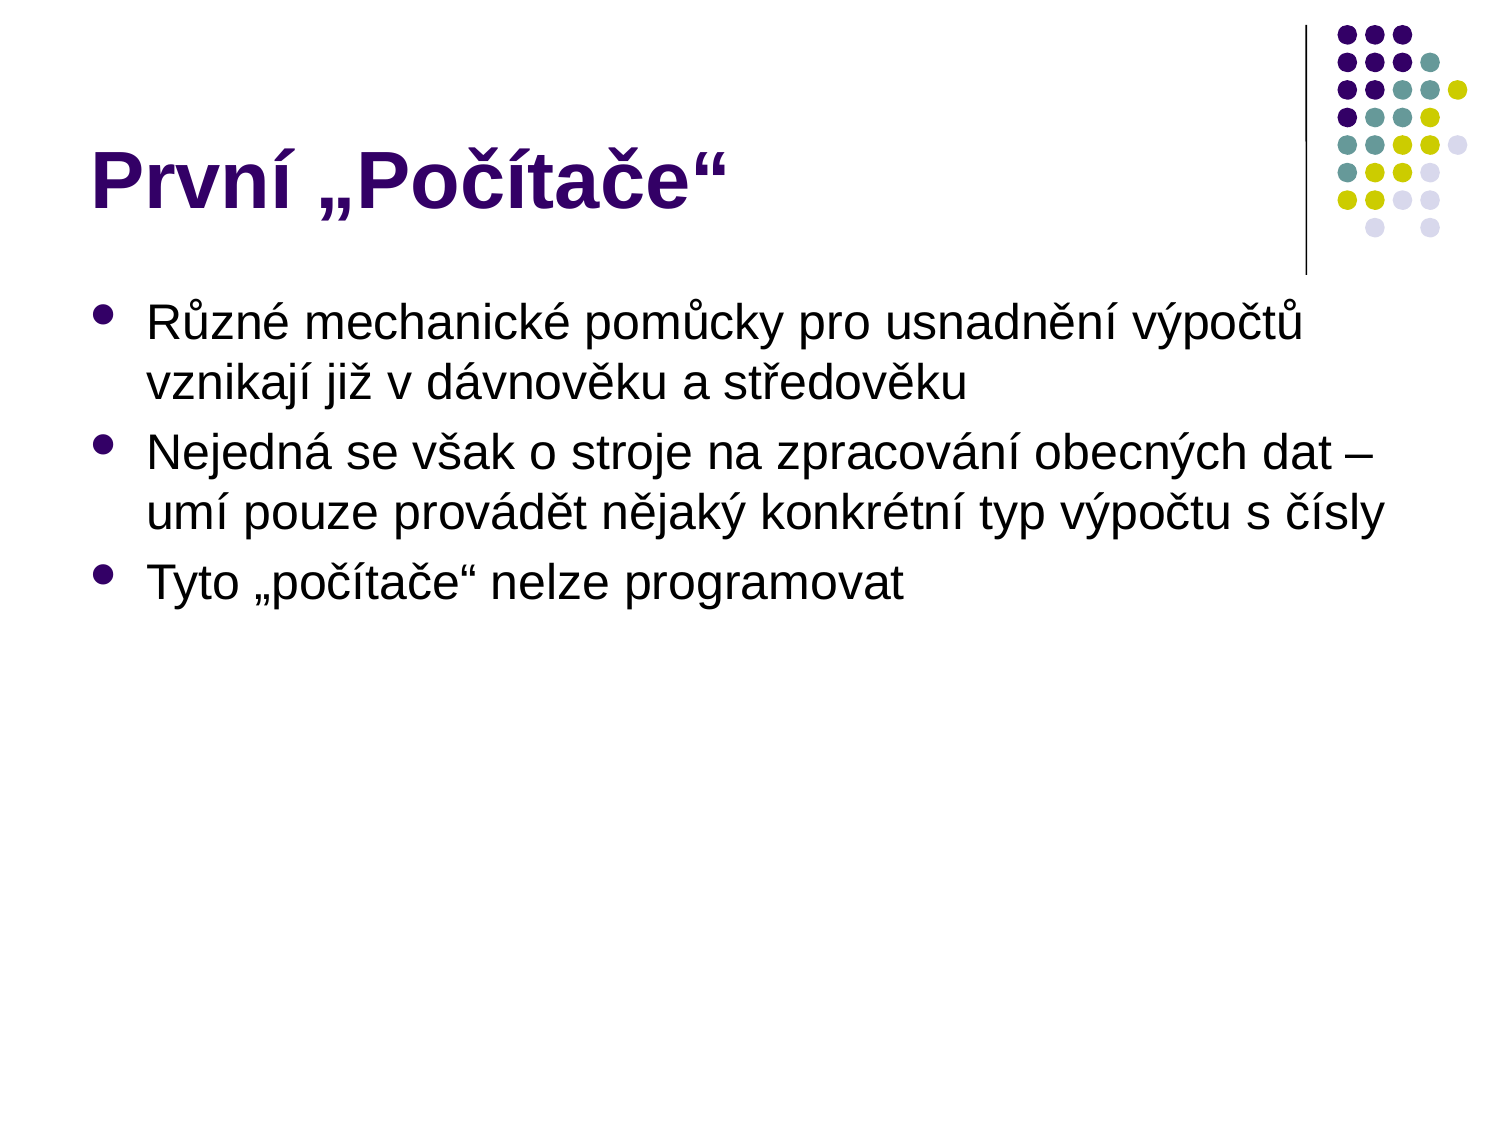

# První „Počítače“
Různé mechanické pomůcky pro usnadnění výpočtů vznikají již v dávnověku a středověku
Nejedná se však o stroje na zpracování obecných dat – umí pouze provádět nějaký konkrétní typ výpočtu s čísly
Tyto „počítače“ nelze programovat